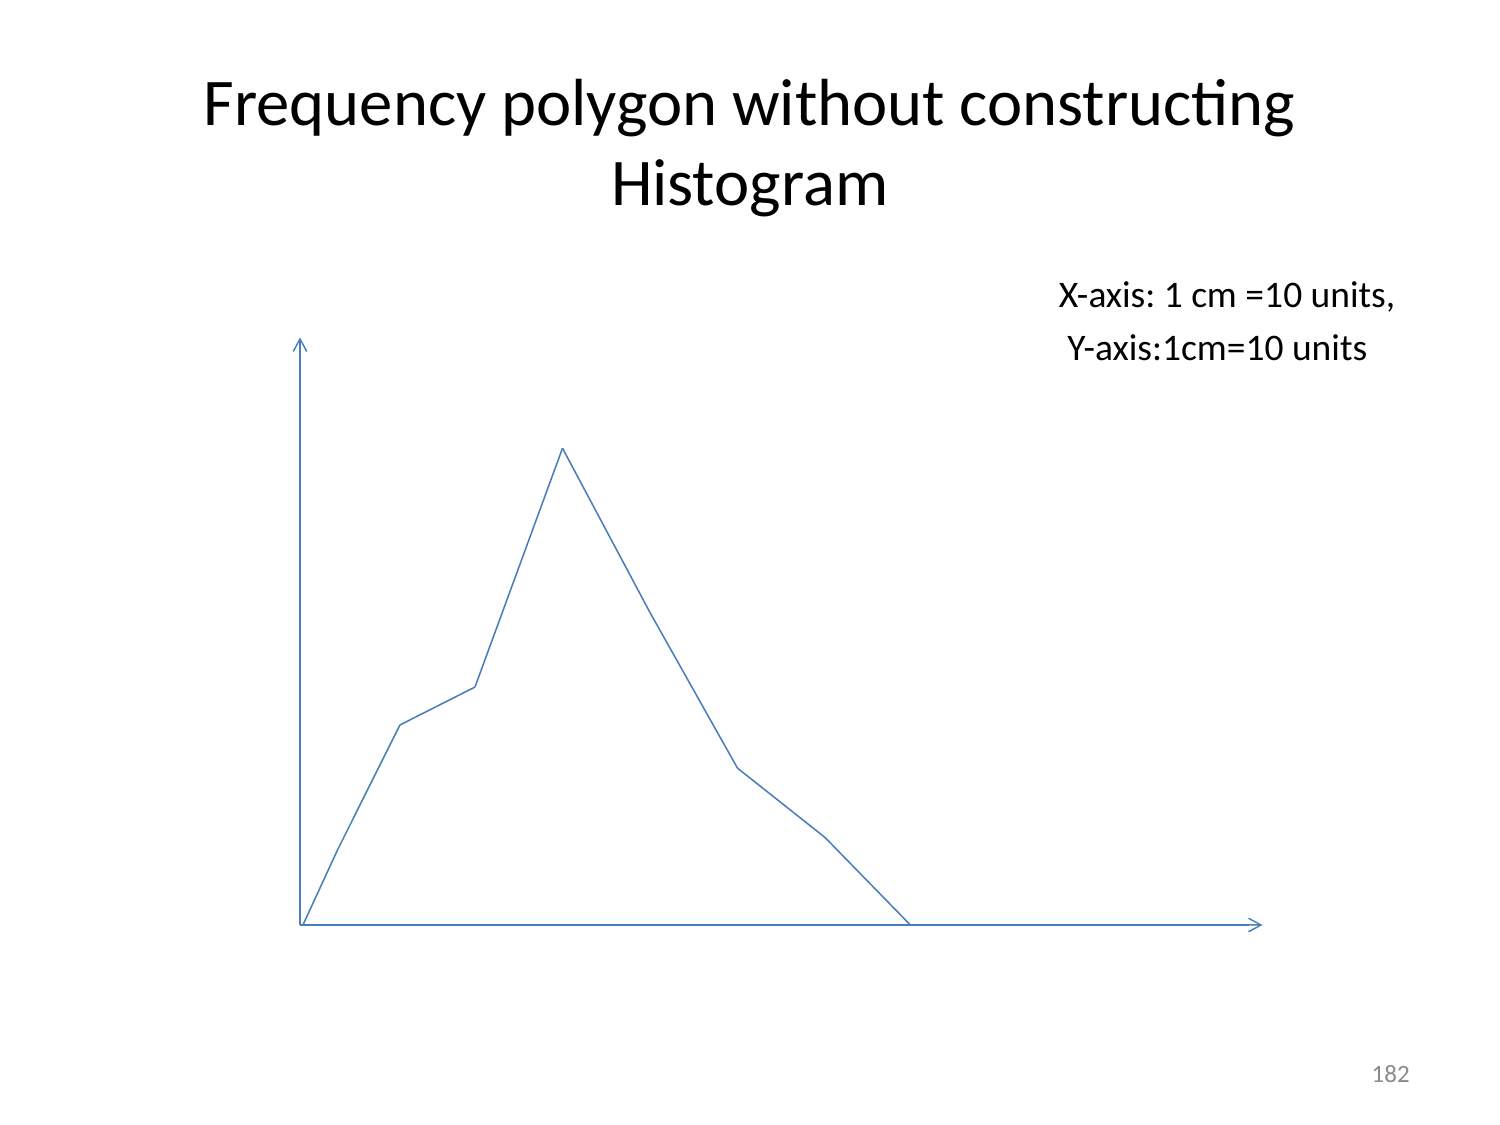

# Frequency polygon without constructing Histogram
                                                                                                                  X-axis: 1 cm =10 units,
                                                                                                                   Y-axis:1cm=10 units
182